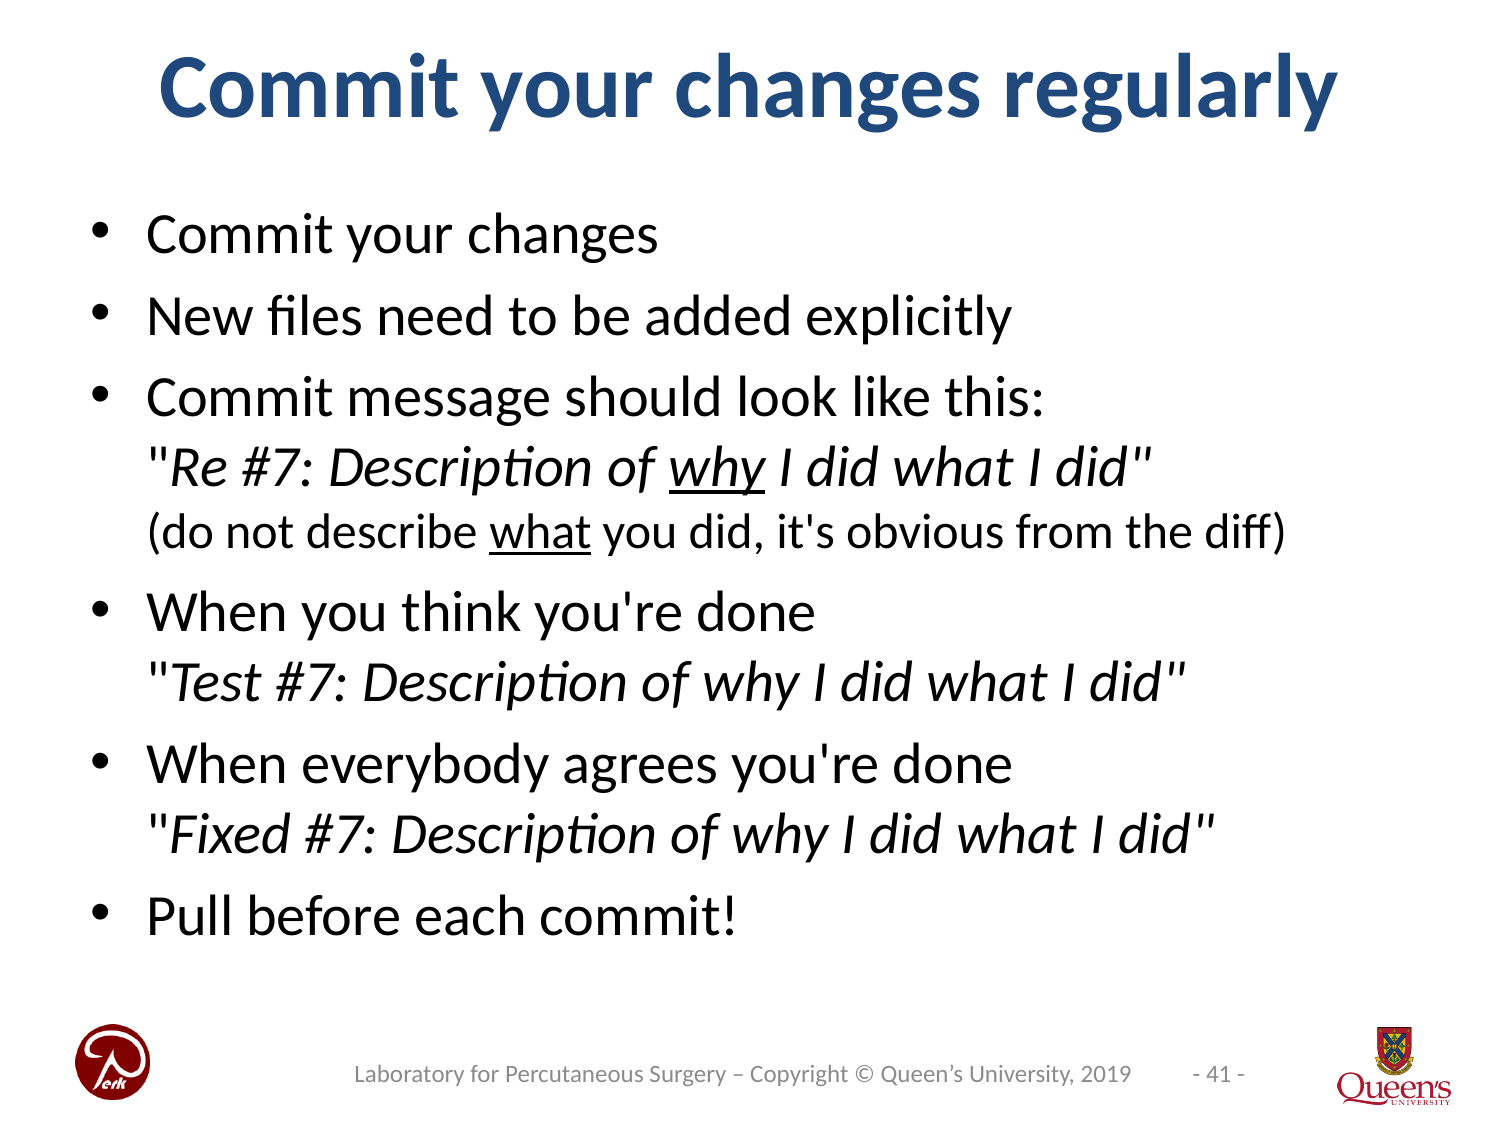

# Commit your changes regularly
Commit your changes
New files need to be added explicitly
Commit message should look like this:
"Re #7: Description of why I did what I did"
(do not describe what you did, it's obvious from the diff)
When you think you're done
"Test #7: Description of why I did what I did"
When everybody agrees you're done
"Fixed #7: Description of why I did what I did"
Pull before each commit!

Laboratory for Percutaneous Surgery – Copyright © Queen’s University, 2019
- 41 -